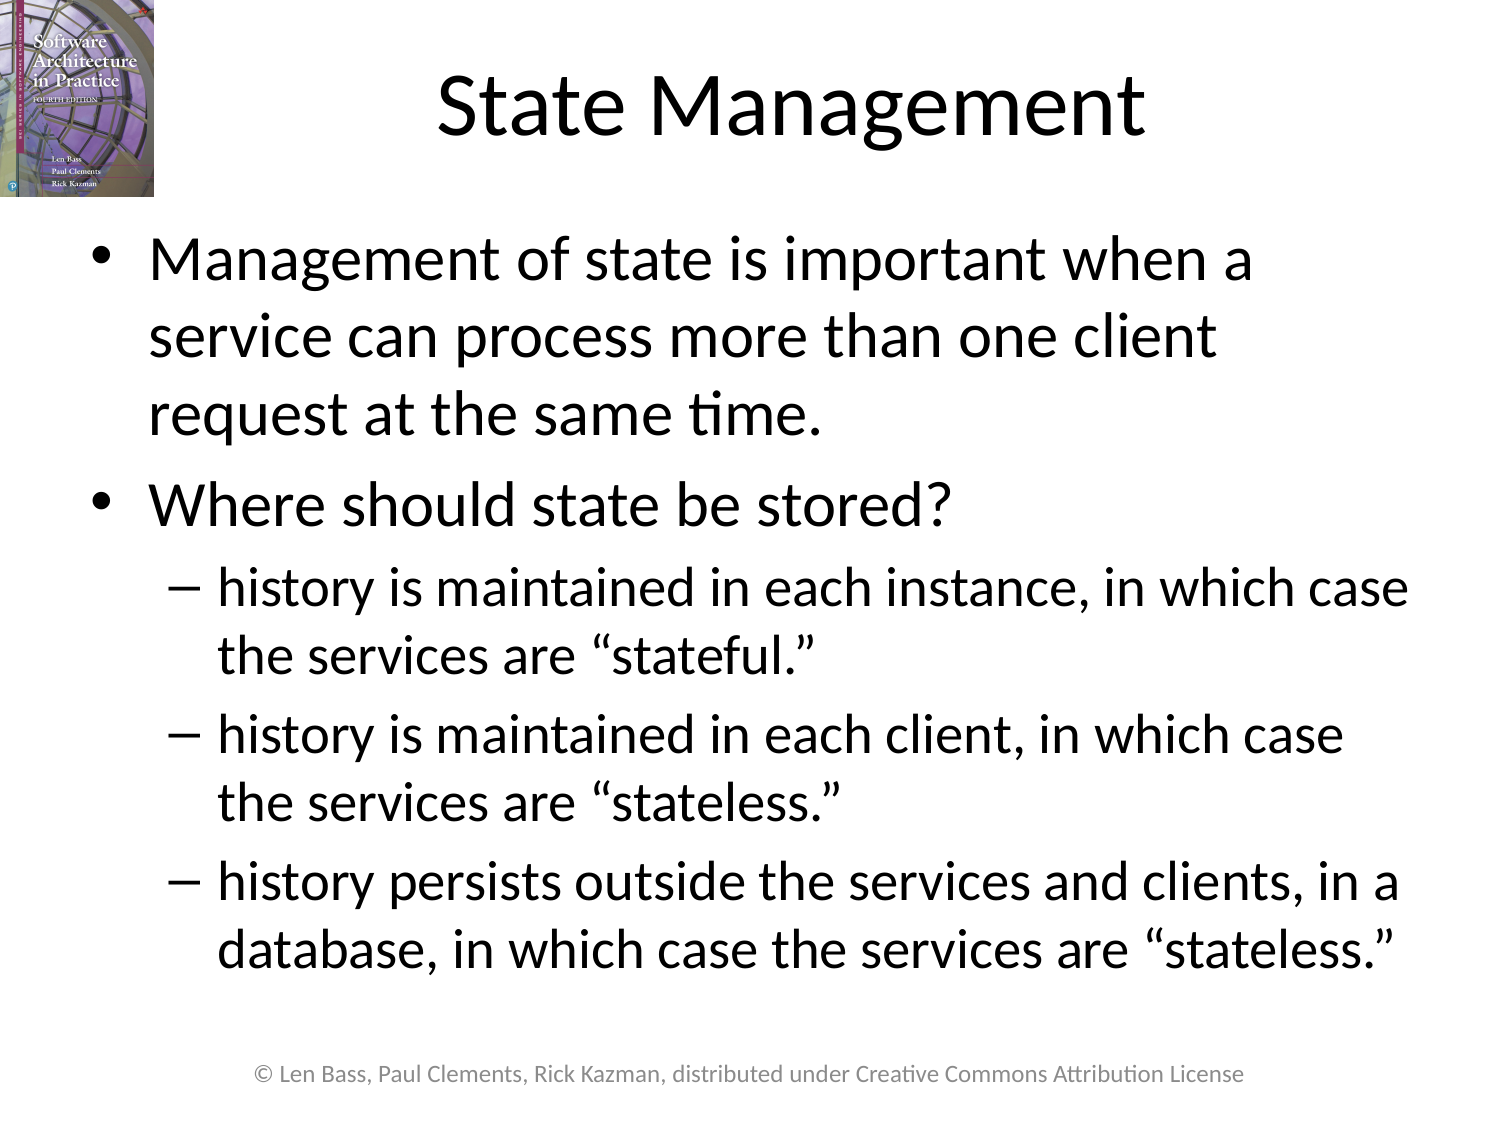

# State Management
Management of state is important when a service can process more than one client request at the same time.
Where should state be stored?
history is maintained in each instance, in which case the services are “stateful.”
history is maintained in each client, in which case the services are “stateless.”
history persists outside the services and clients, in a database, in which case the services are “stateless.”

© Len Bass, Paul Clements, Rick Kazman, distributed under Creative Commons Attribution License